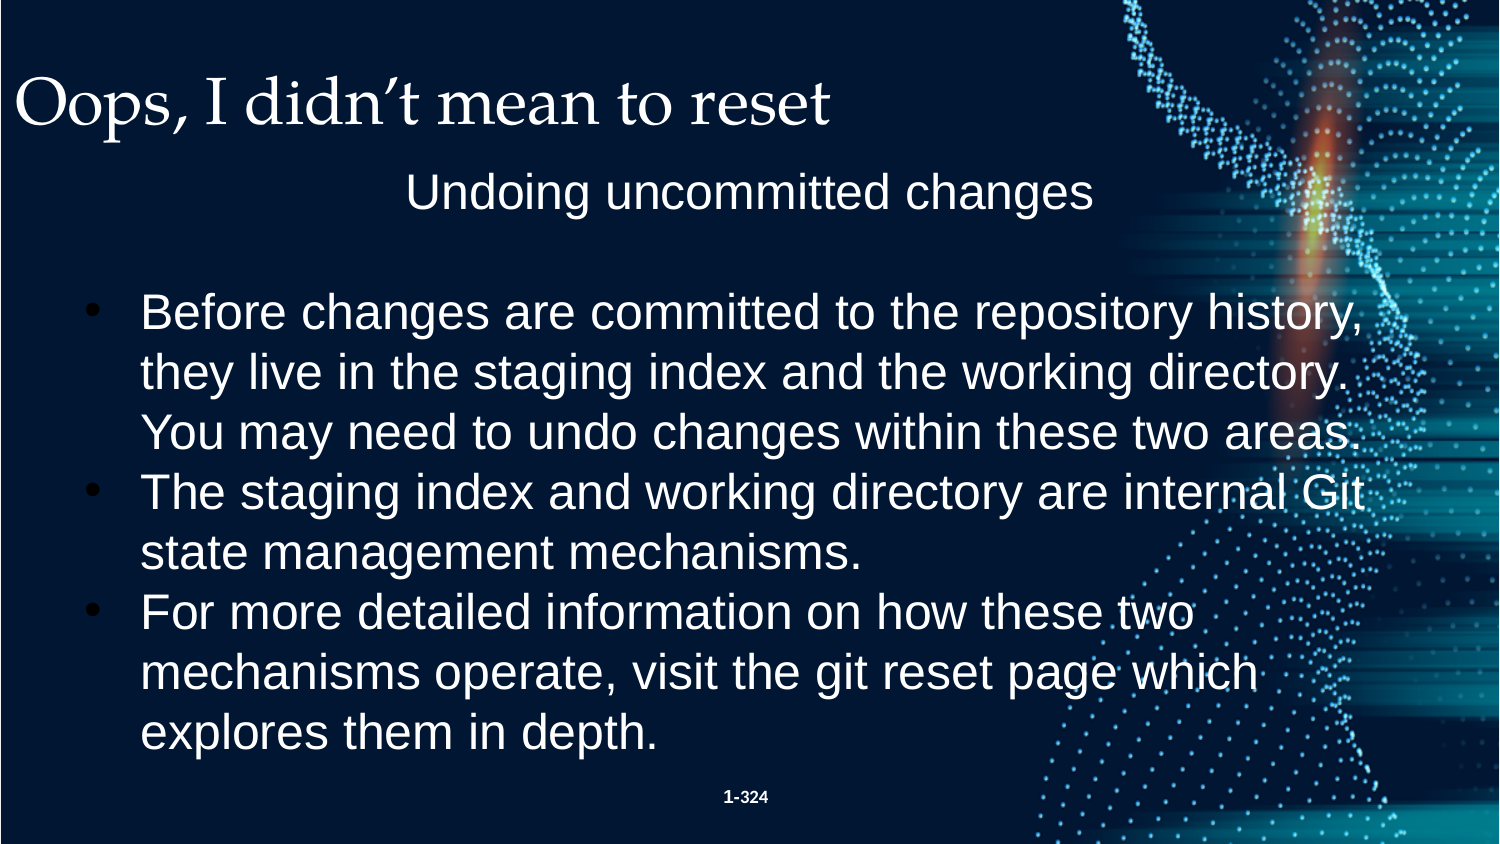

Oops, I didn’t mean to reset
Undoing uncommitted changes

Before changes are committed to the repository history, they live in the staging index and the working directory. You may need to undo changes within these two areas.
The staging index and working directory are internal Git state management mechanisms.
For more detailed information on how these two mechanisms operate, visit the git reset page which explores them in depth.
1-324